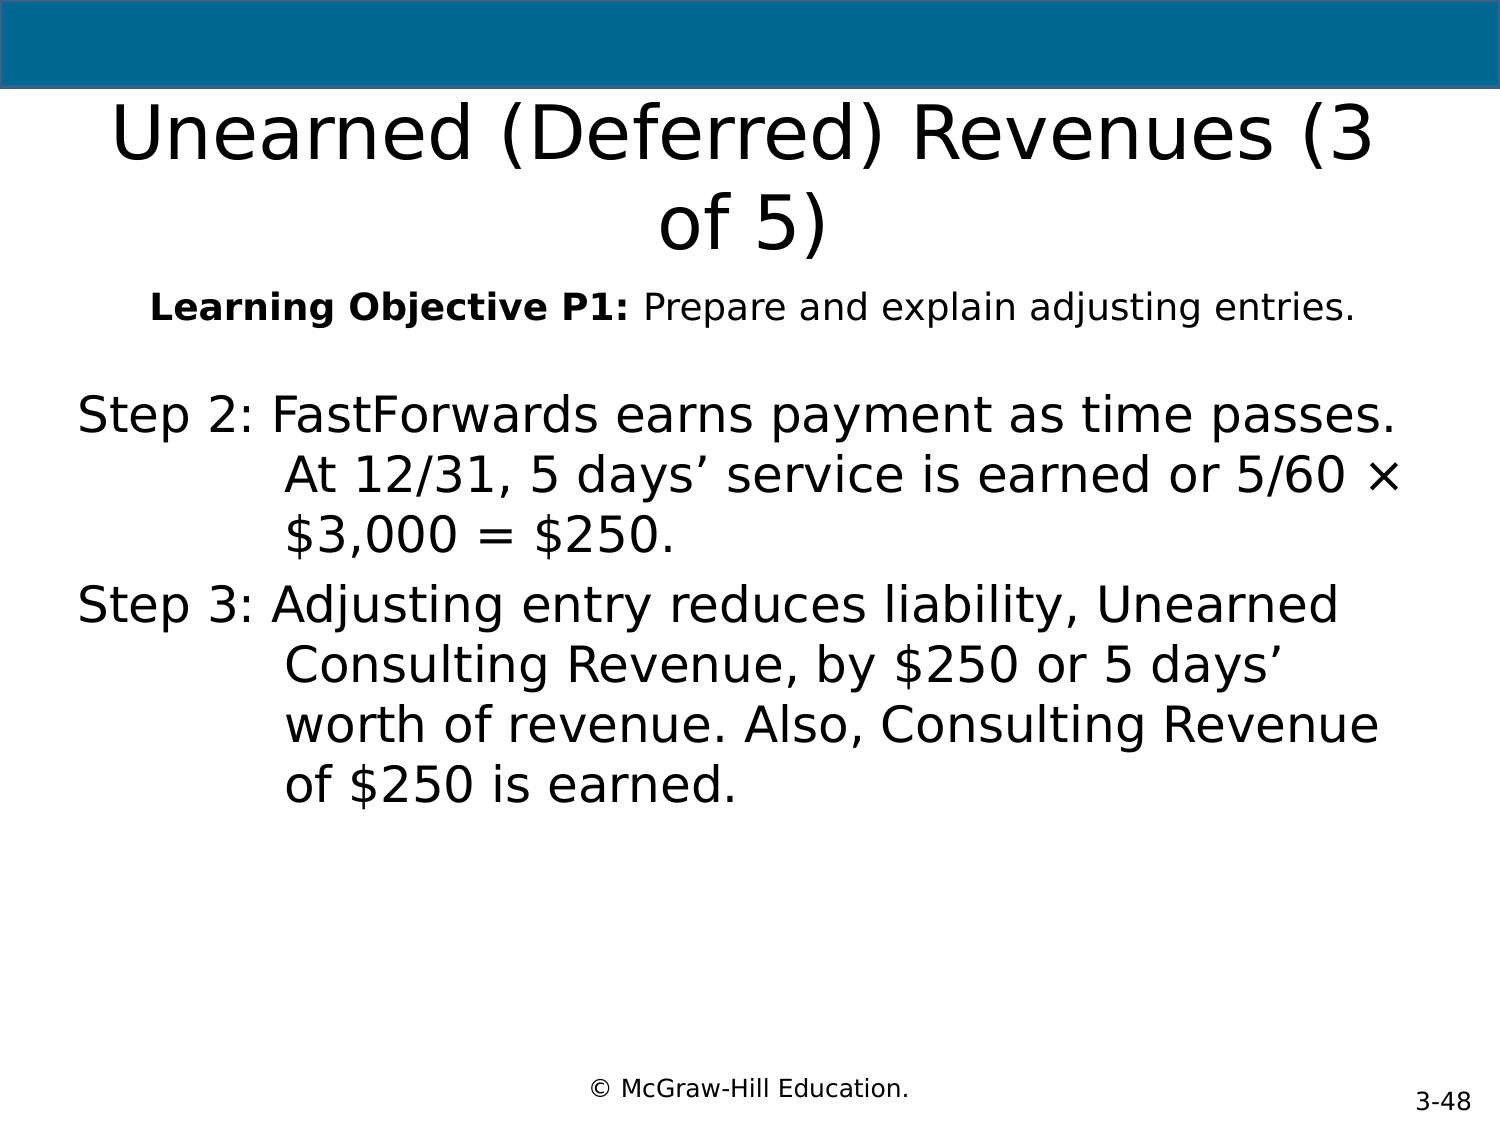

# Unearned (Deferred) Revenues (3 of 5)
Learning Objective P1: Prepare and explain adjusting entries.
Step 2: FastForwards earns payment as time passes. At 12/31, 5 days’ service is earned or 5/60 × $3,000 = $250.
Step 3: Adjusting entry reduces liability, Unearned Consulting Revenue, by $250 or 5 days’ worth of revenue. Also, Consulting Revenue of $250 is earned.